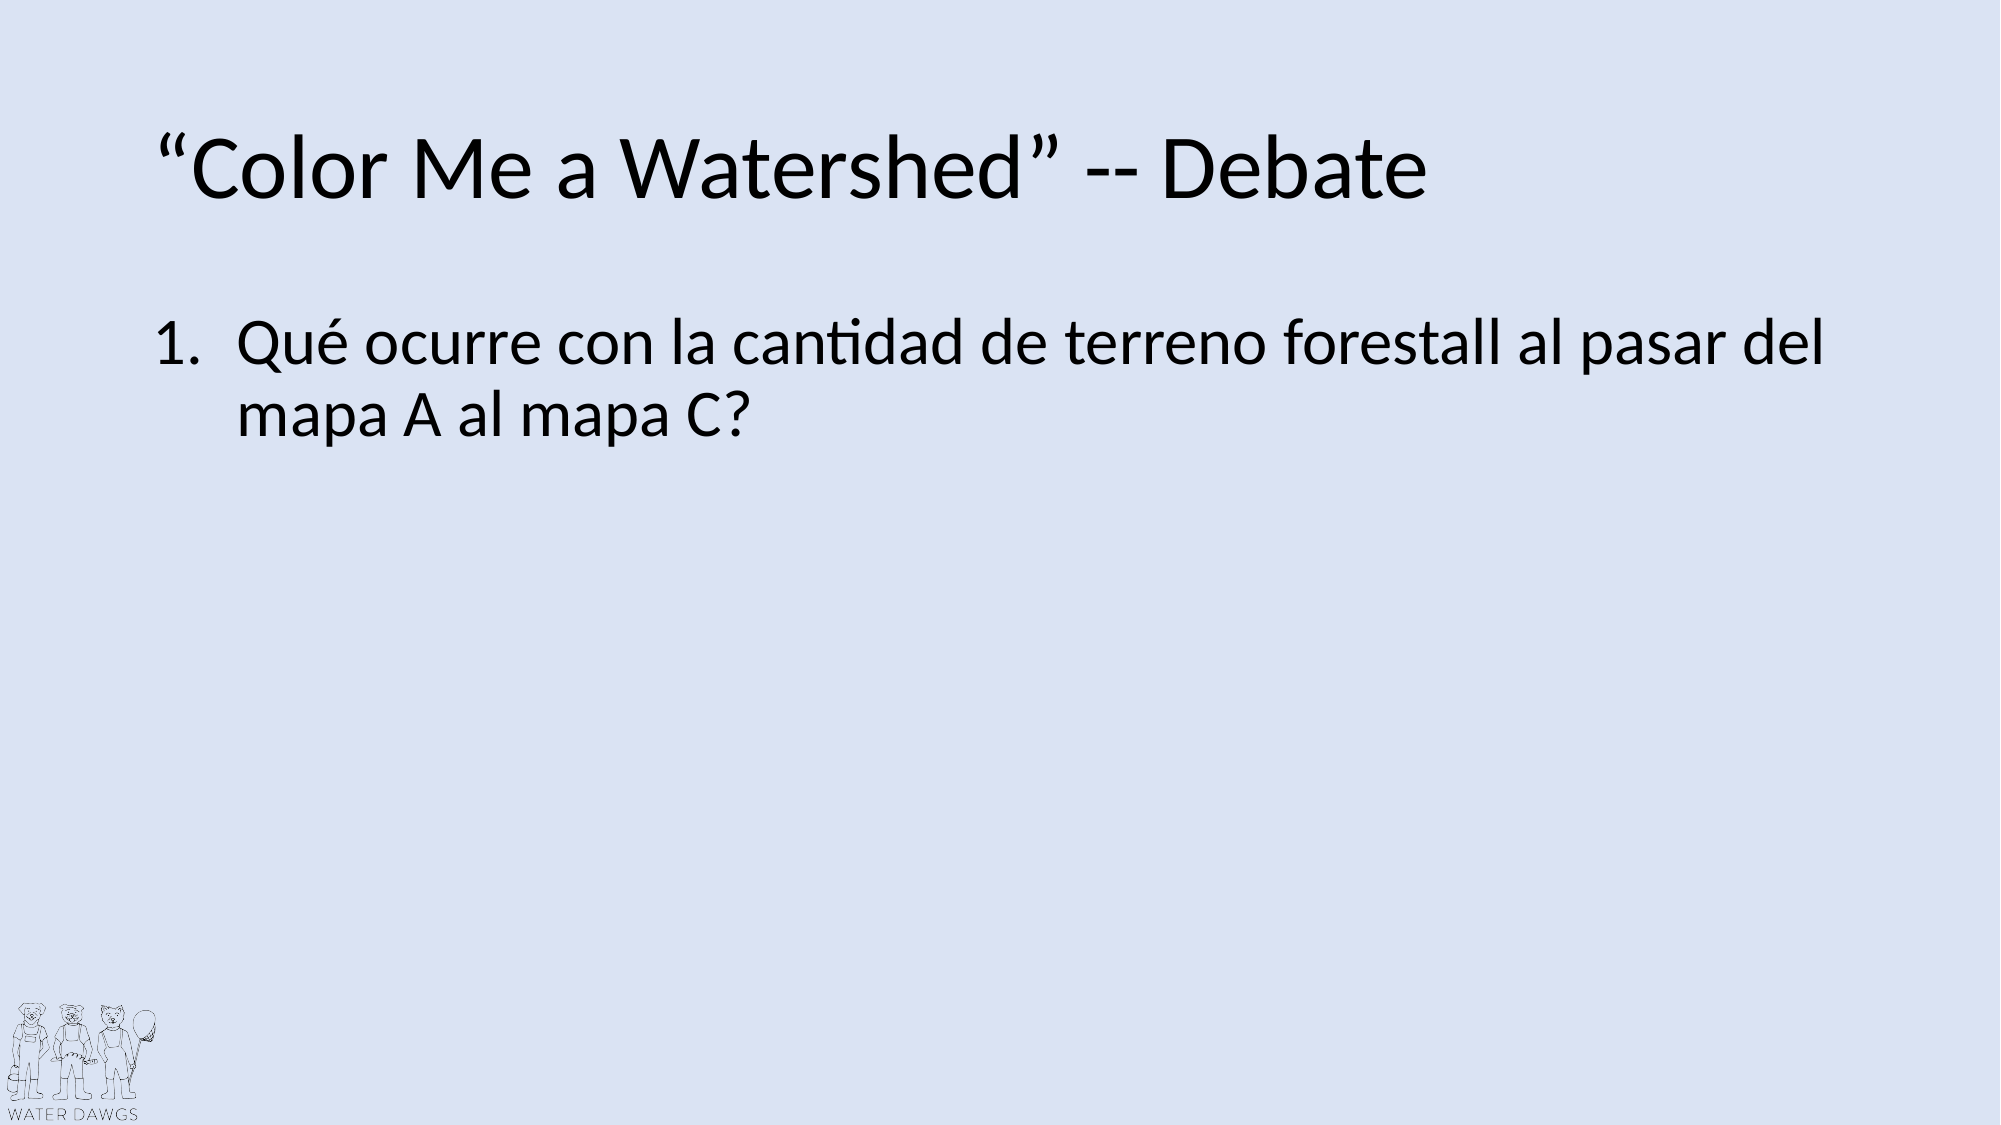

# “Color Me a Watershed” -- Debate
Qué ocurre con la cantidad de terreno forestall al pasar del mapa A al mapa C?